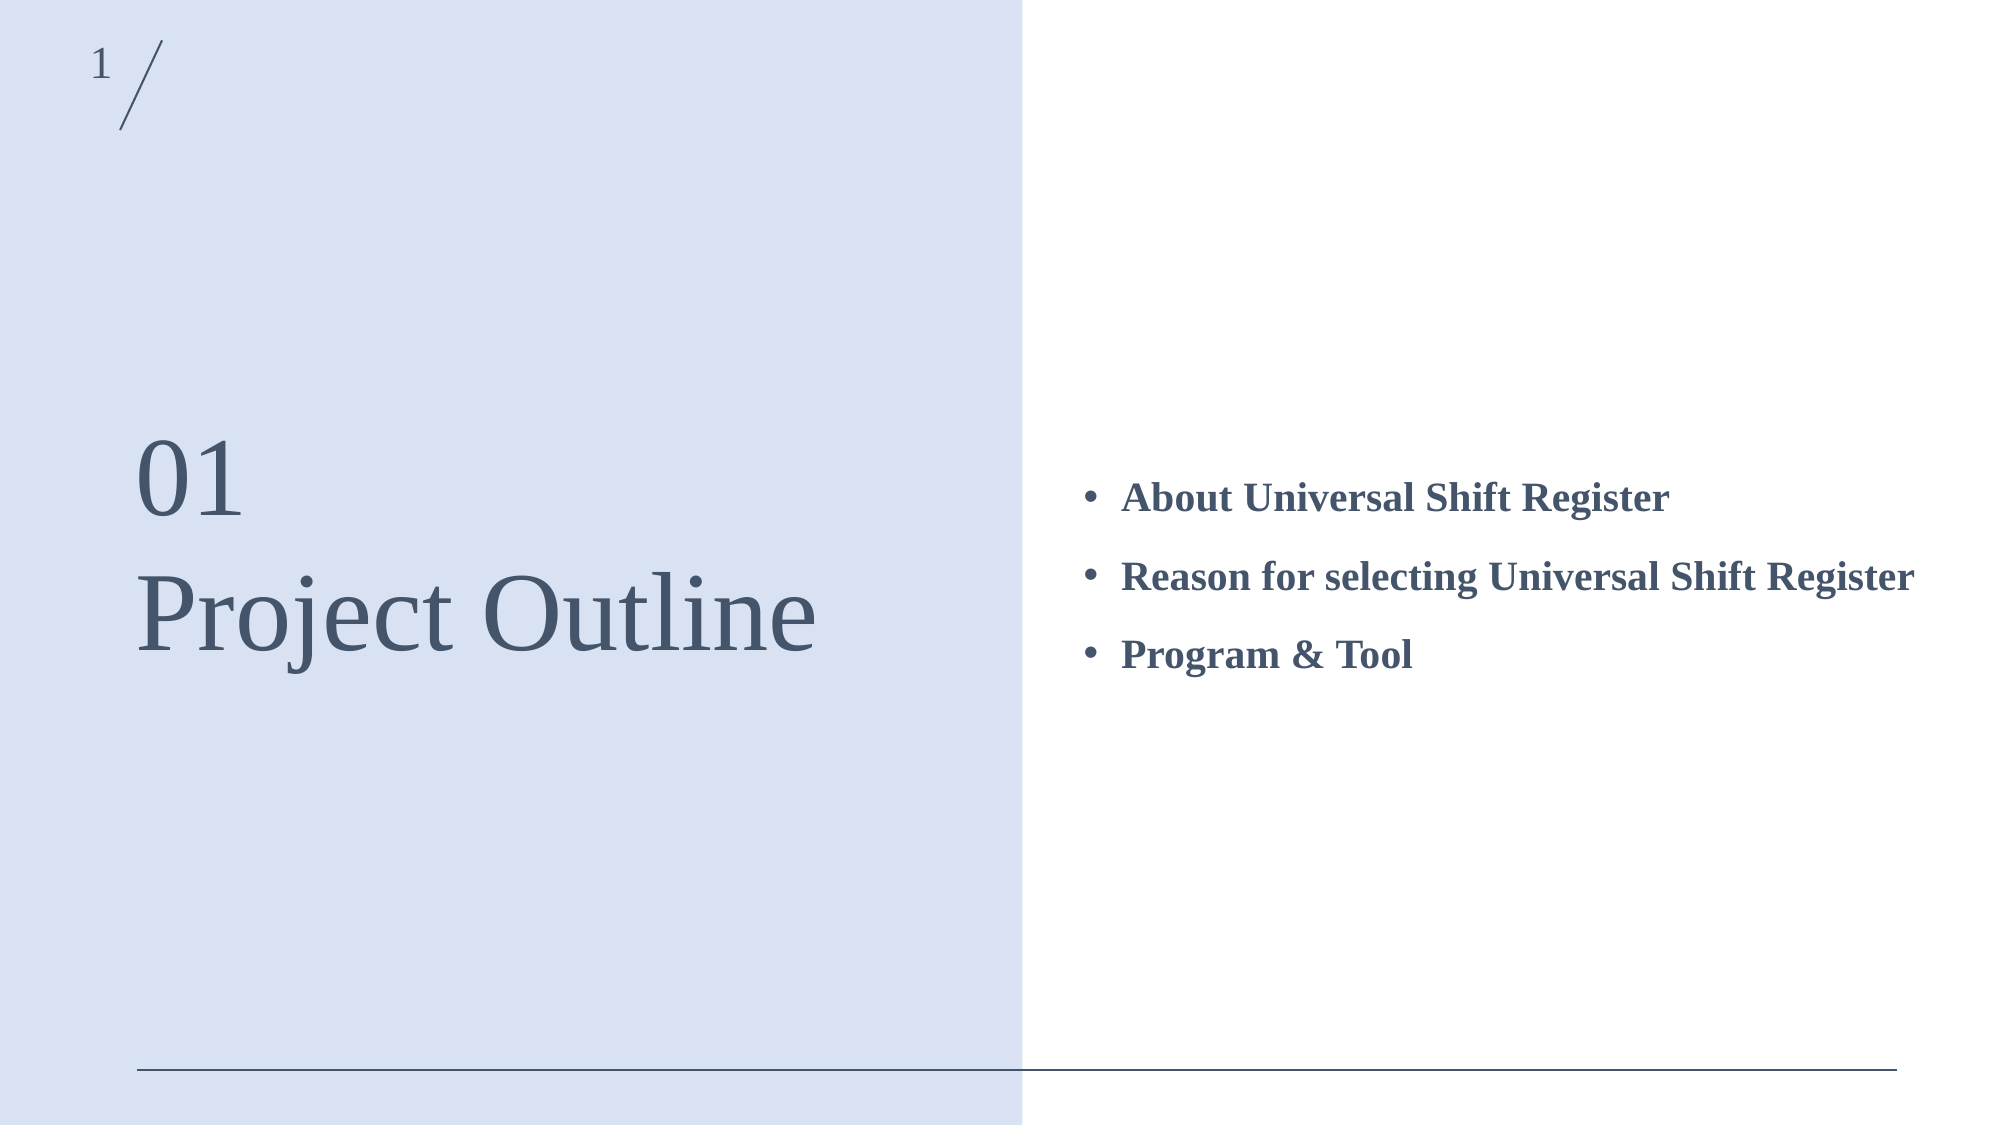

1

01
Project Outline

About Universal Shift Register
Reason for selecting Universal Shift Register
Program & Tool